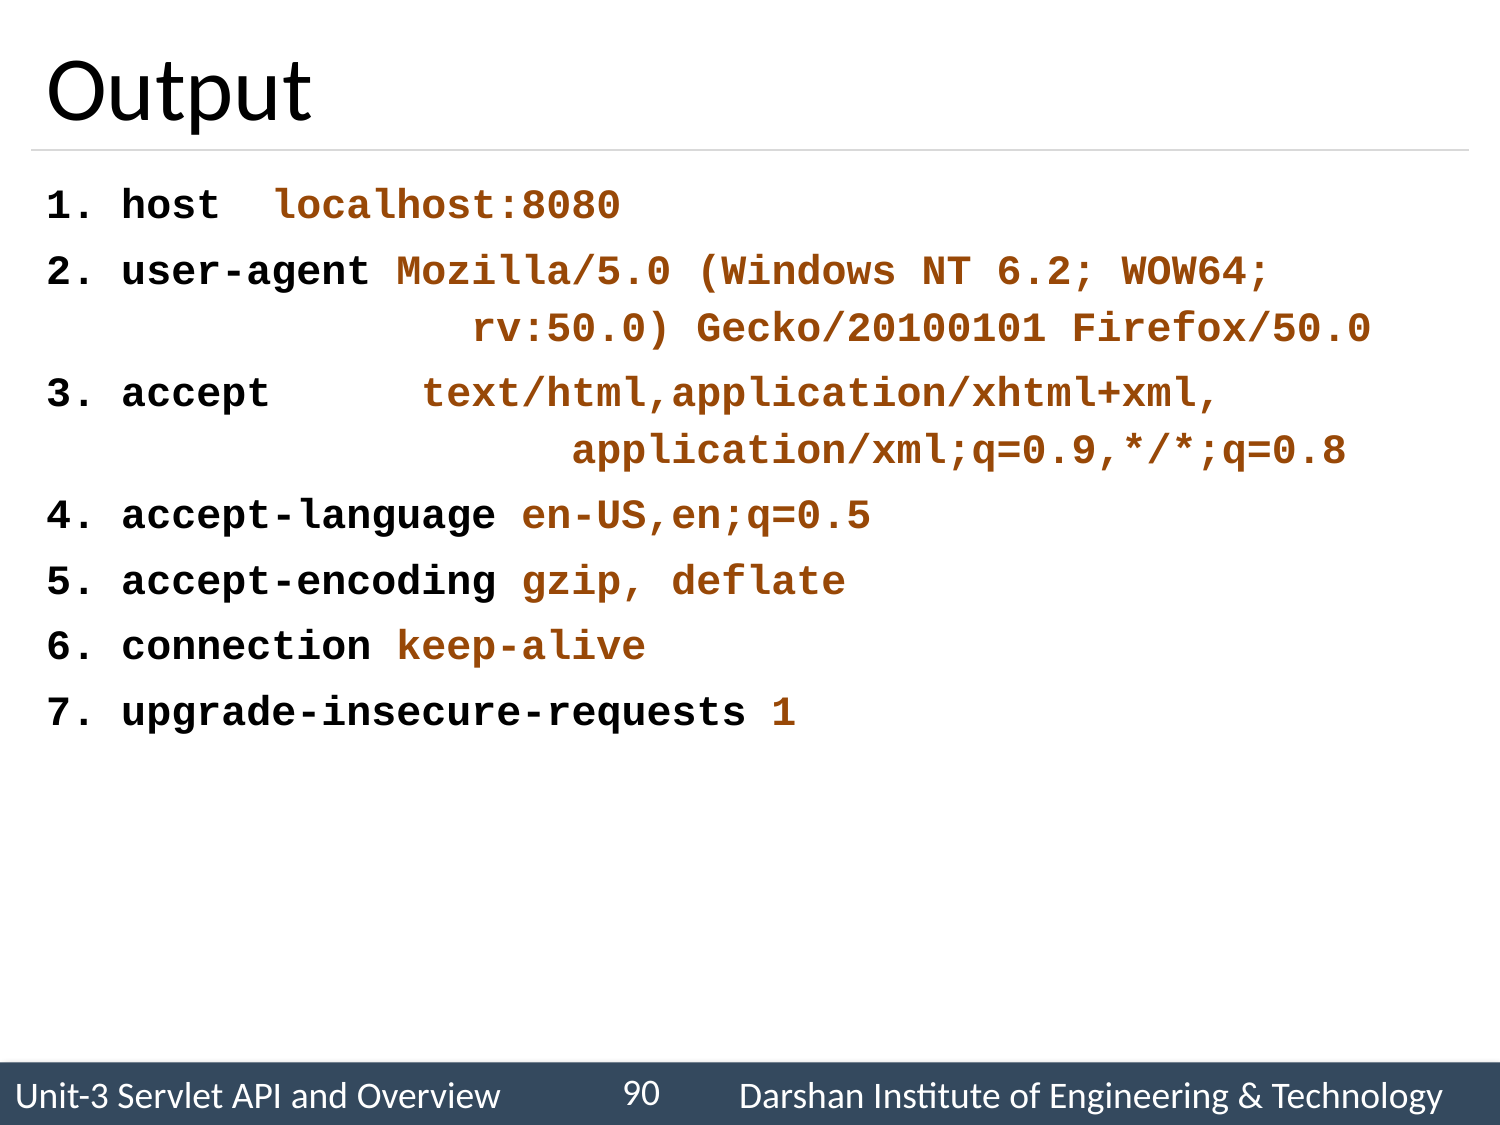

# Output
host 	localhost:8080
user-agent Mozilla/5.0 (Windows NT 6.2; WOW64; 			  rv:50.0) Gecko/20100101 Firefox/50.0
accept 	text/html,application/xhtml+xml, 			      application/xml;q=0.9,*/*;q=0.8
accept-language en-US,en;q=0.5
accept-encoding gzip, deflate
connection keep-alive
upgrade-insecure-requests 1

90